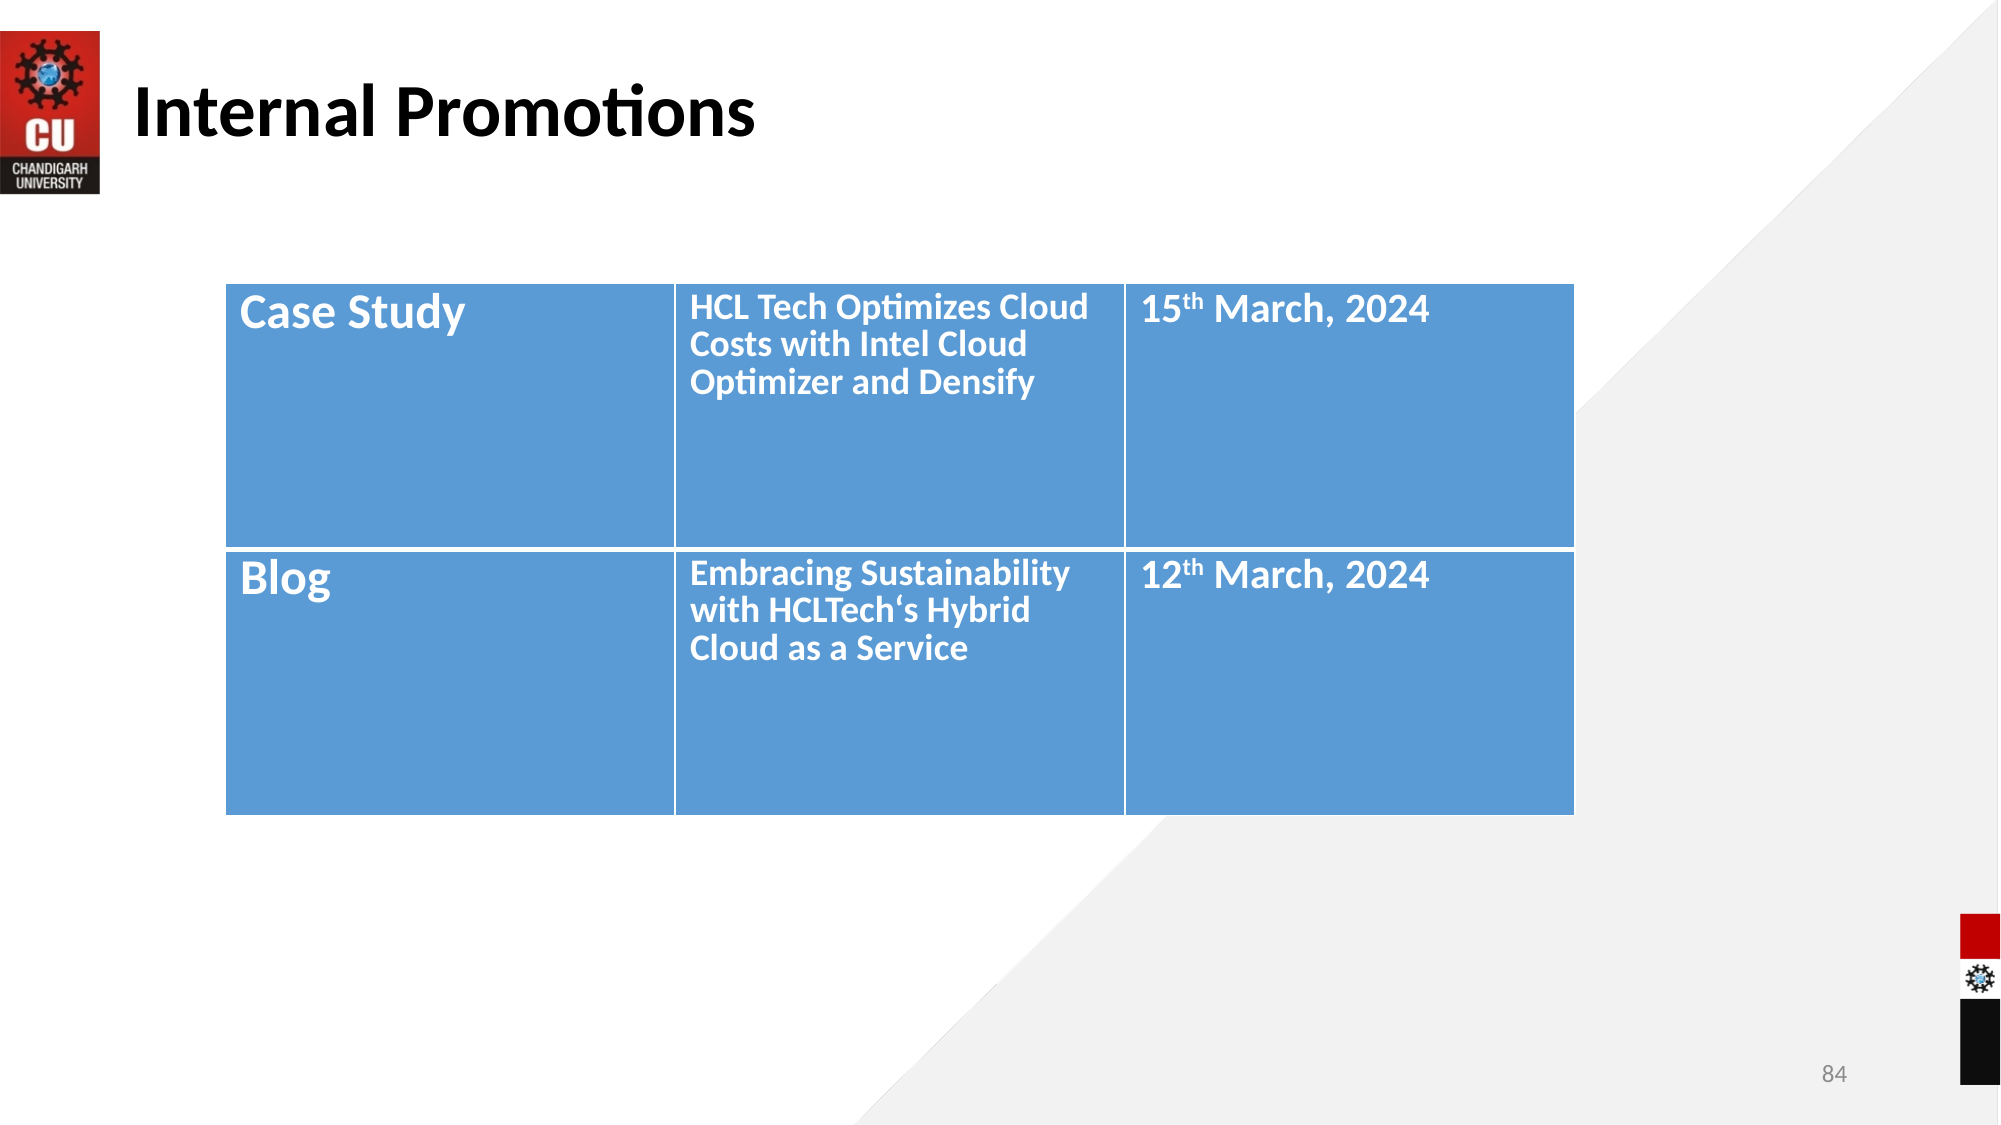

# Internal Promotions
| Case Study | HCL Tech Optimizes Cloud Costs with Intel Cloud Optimizer and Densify | 15th March, 2024 |
| --- | --- | --- |
| Blog | Embracing Sustainability with HCLTech‘s Hybrid Cloud as a Service | 12th March, 2024 |
84